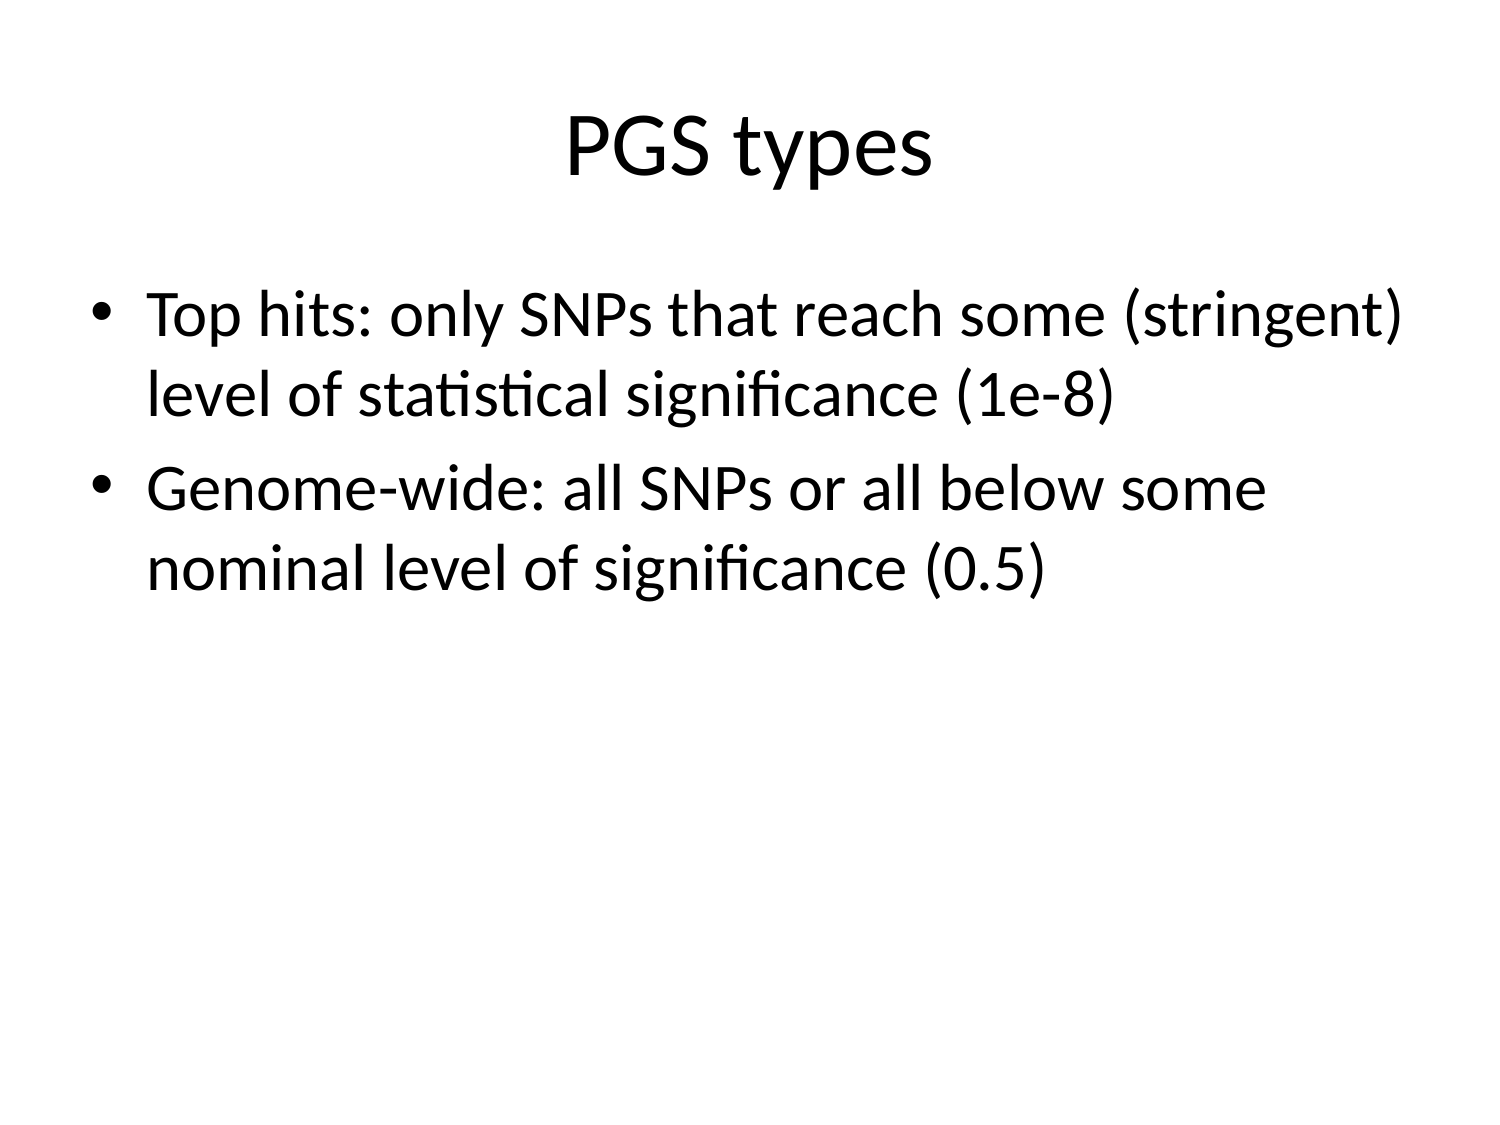

# PGS types
Top hits: only SNPs that reach some (stringent) level of statistical significance (1e-8)
Genome-wide: all SNPs or all below some nominal level of significance (0.5)